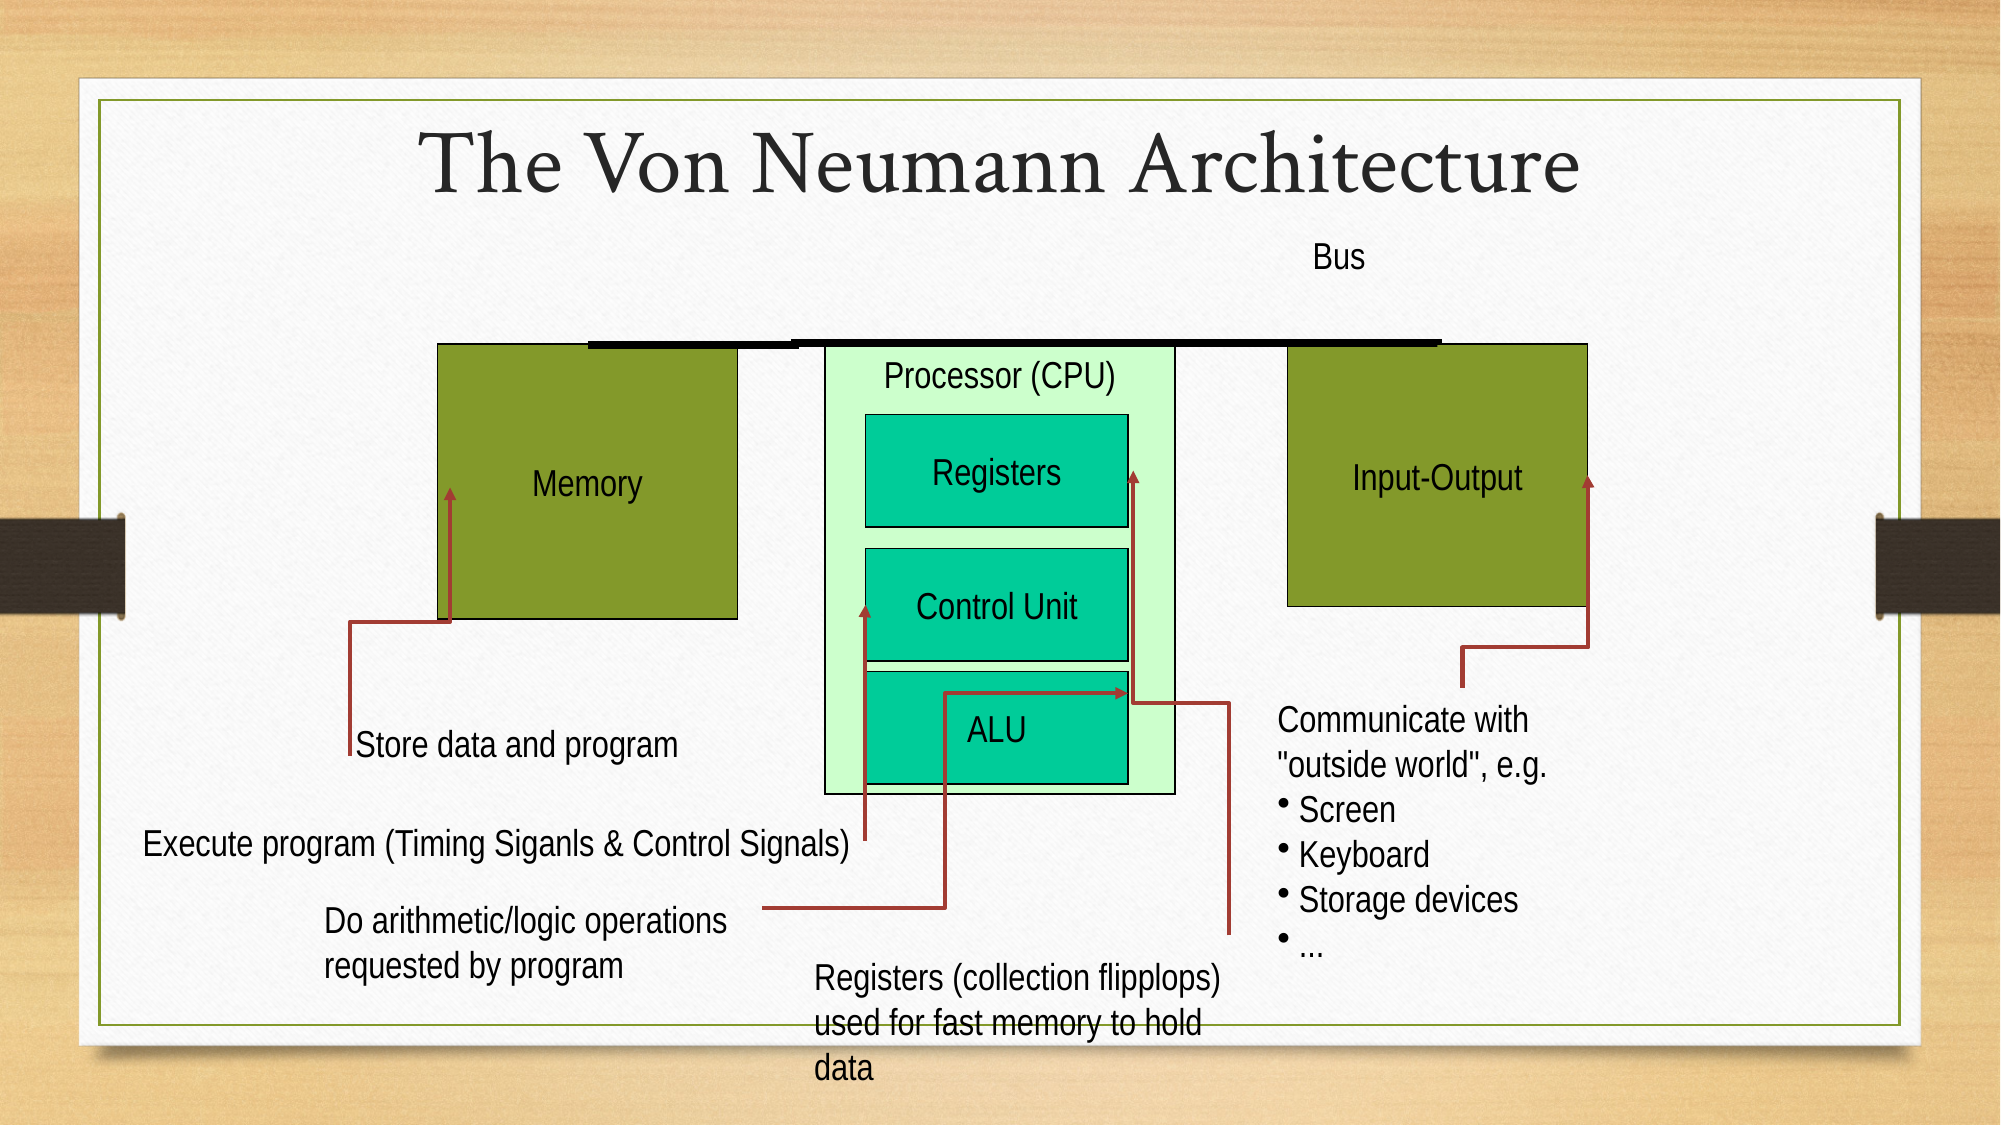

# The Von Neumann Architecture
Bus
Memory
Processor (CPU)
Input-Output
Registers
Communicate with
"outside world", e.g.
 Screen
 Keyboard
 Storage devices
 ...
Store data and program
Control Unit
Execute program (Timing Siganls & Control Signals)
ALU
Do arithmetic/logic operations
requested by program
Registers (collection flipplops) used for fast memory to hold data